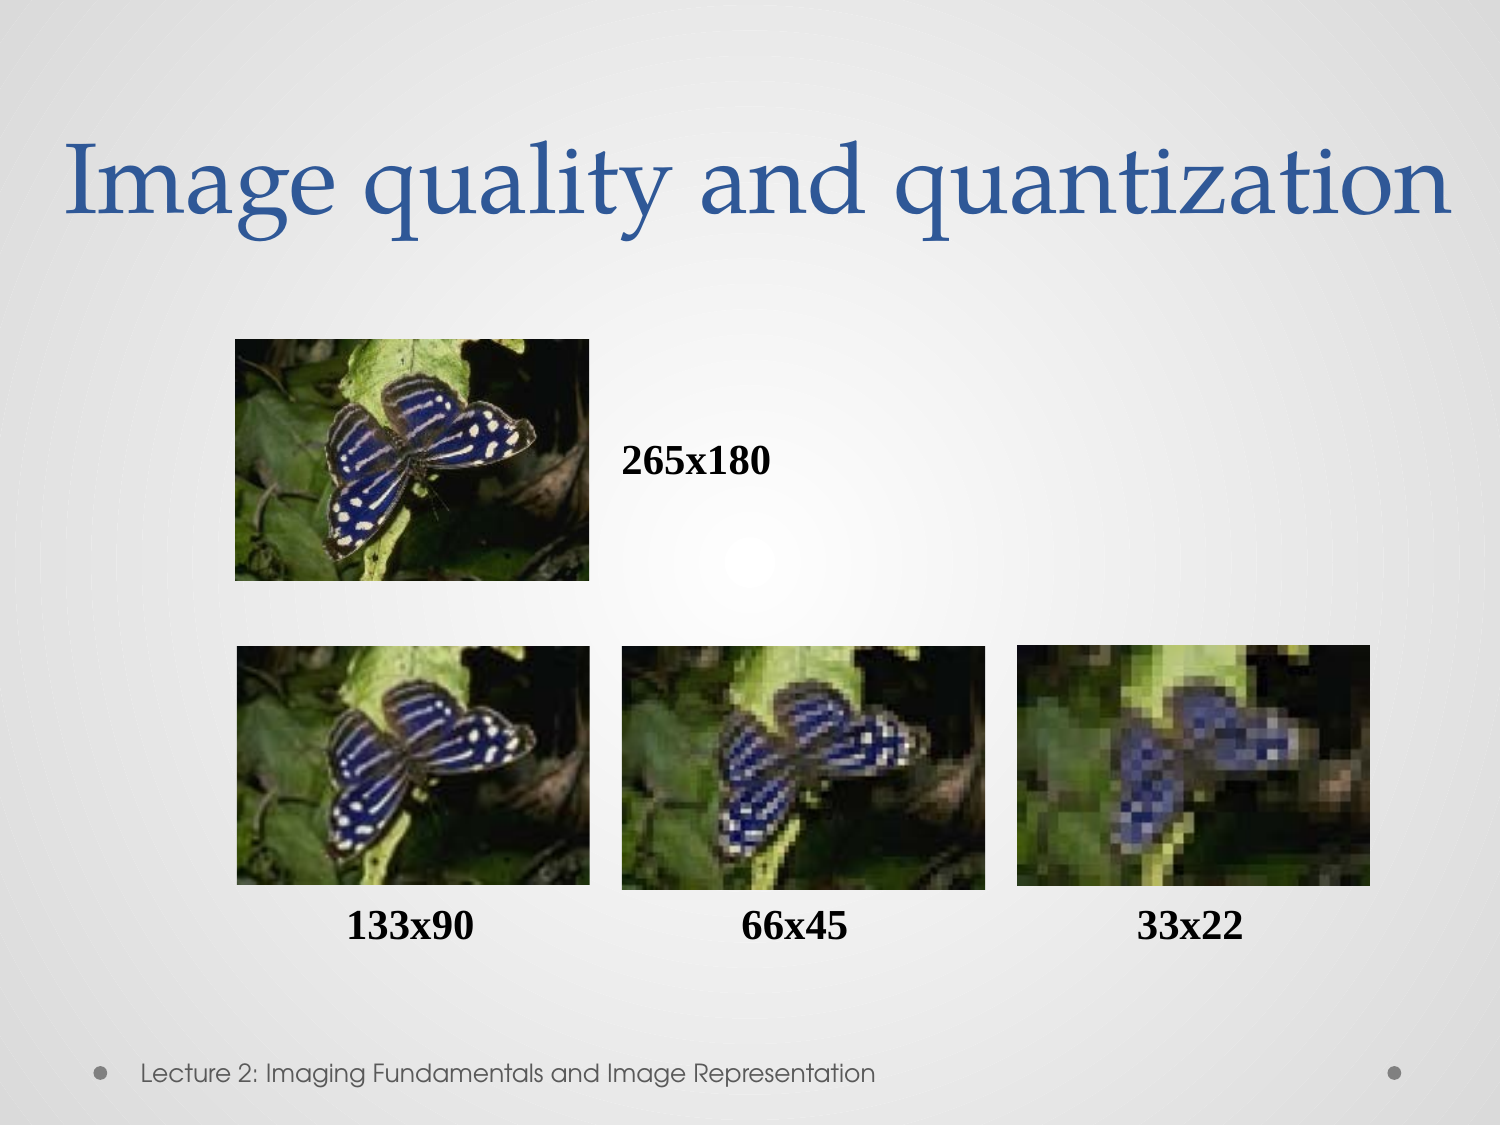

# Image quality and quantization

265x180

133x90
66x45
33x22